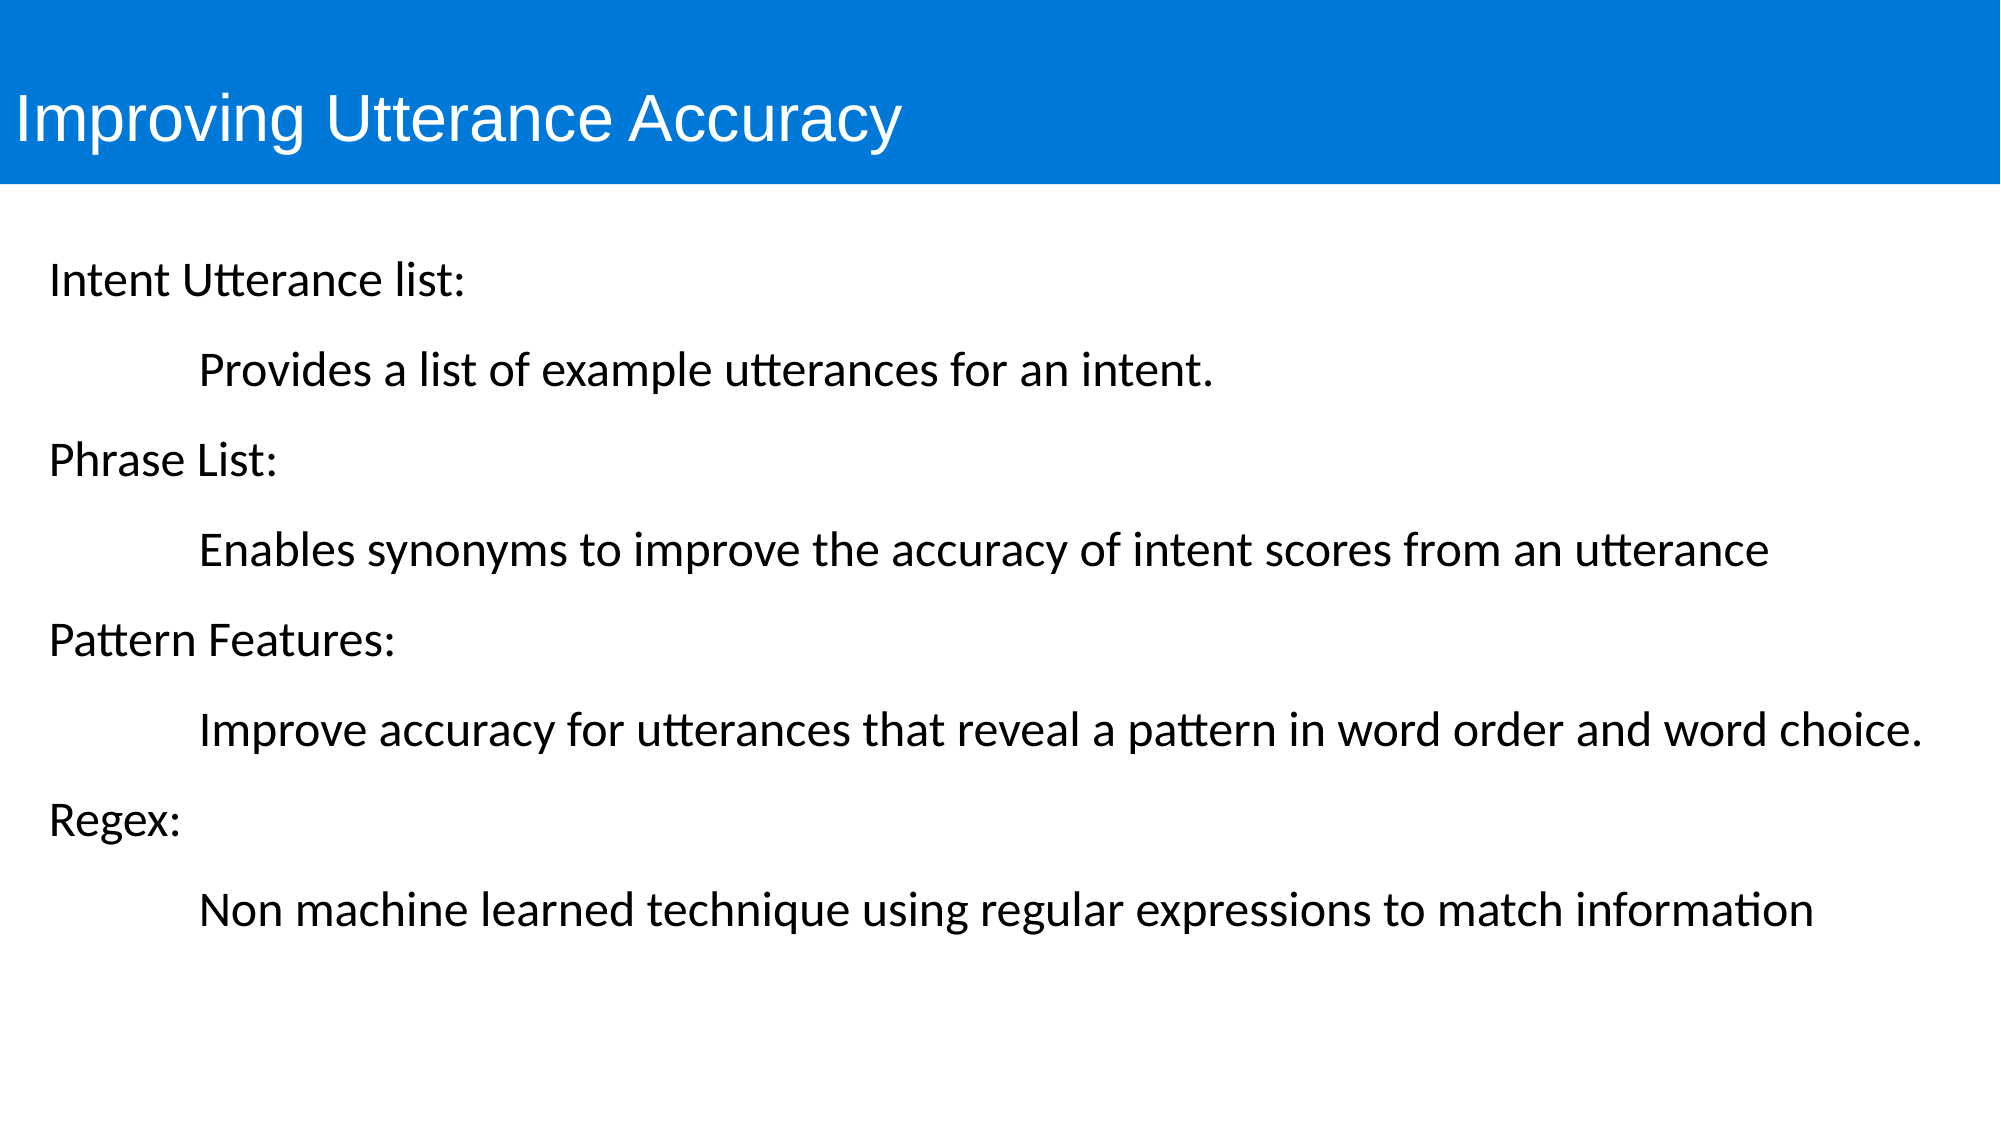

Improving Utterance Accuracy
Intent Utterance list:
	Provides a list of example utterances for an intent.
Phrase List:
	Enables synonyms to improve the accuracy of intent scores from an utterance
Pattern Features:
Improve accuracy for utterances that reveal a pattern in word order and word choice.
Regex:
	Non machine learned technique using regular expressions to match information
Hybrid